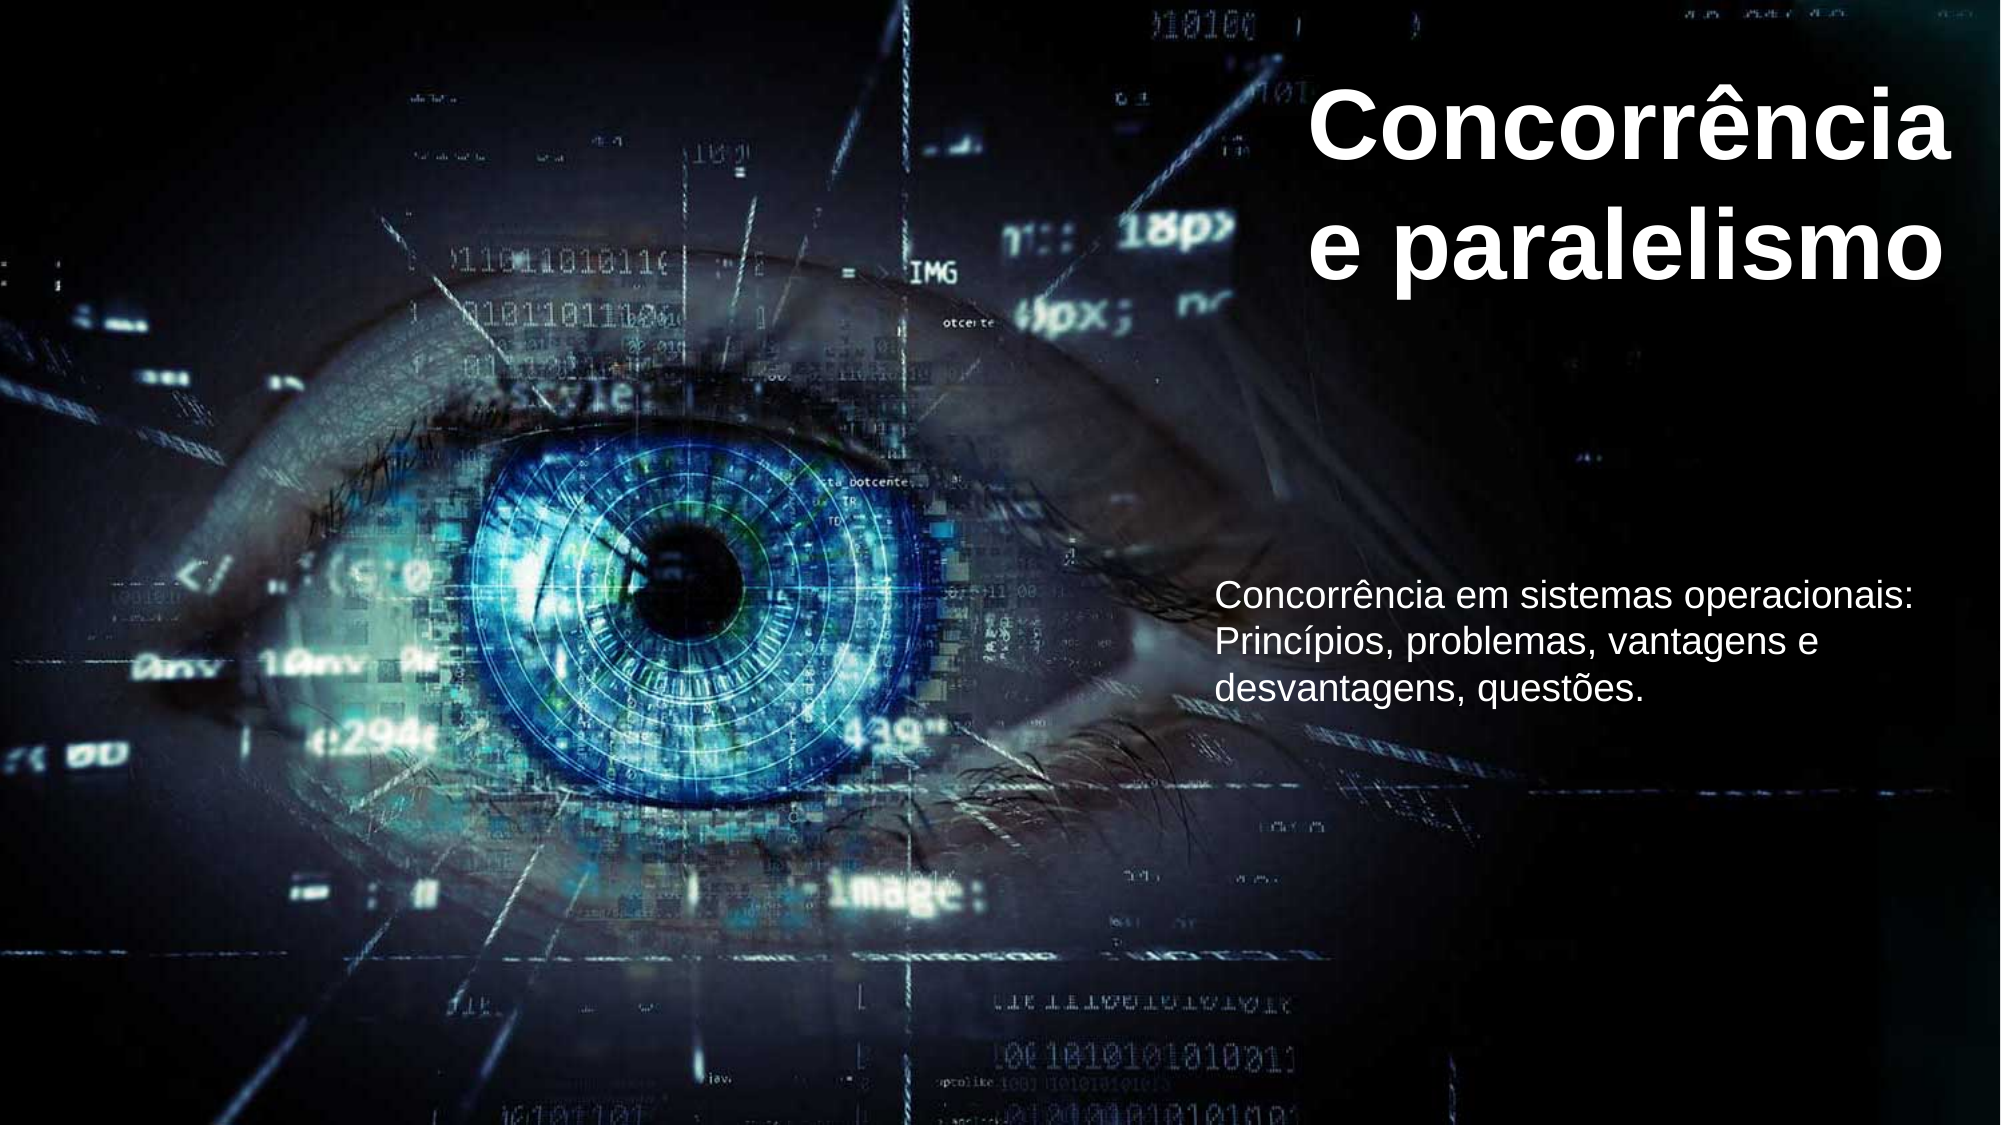

Concorrência e paralelismo
Concorrência em sistemas operacionais:
Princípios, problemas, vantagens e desvantagens, questões.